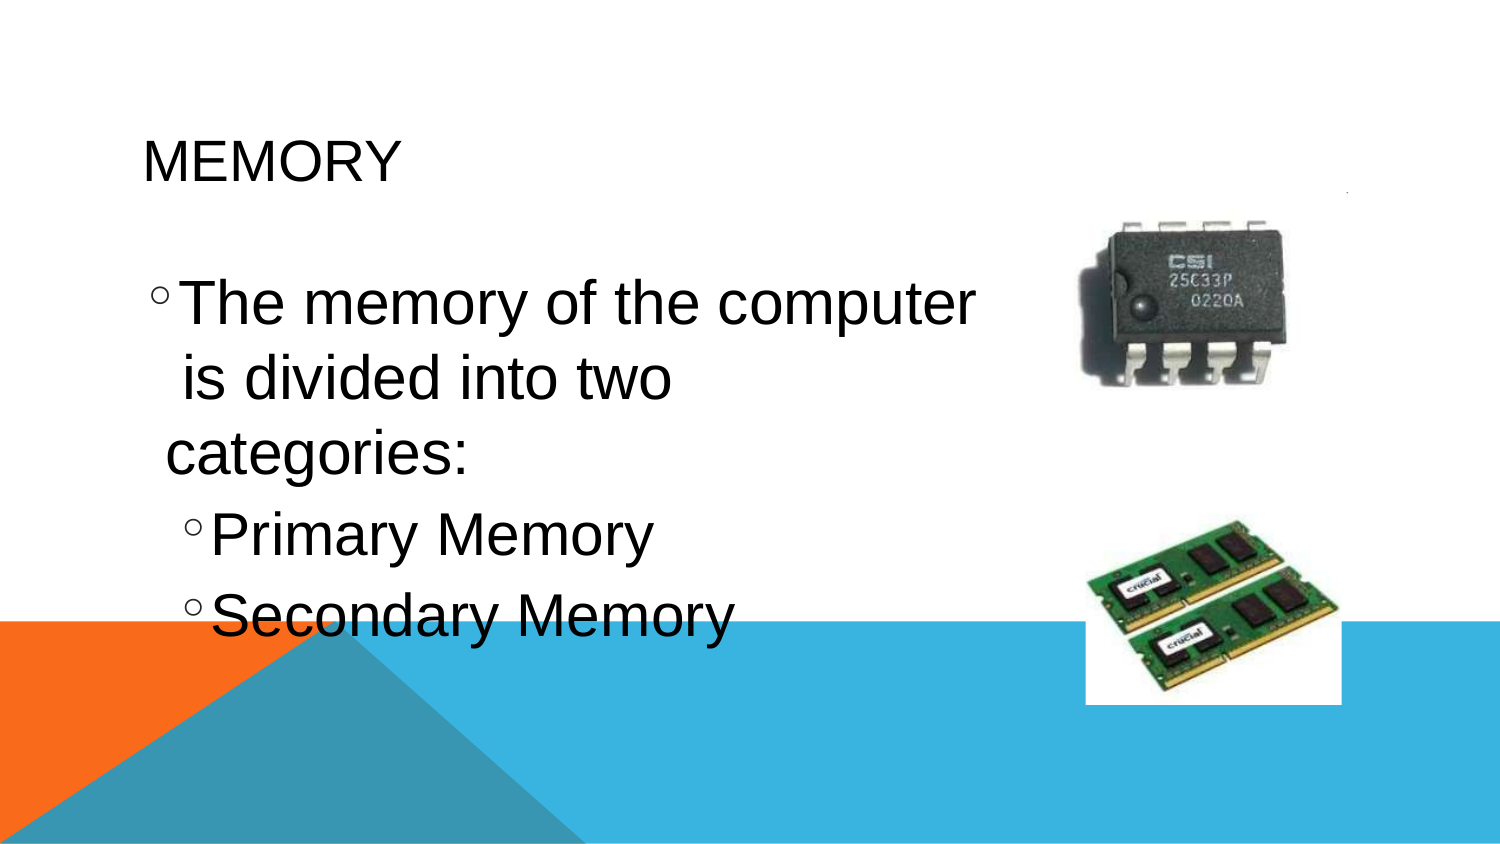

# Memory

The memory of the computer  is divided into two categories:
Primary Memory
Secondary Memory